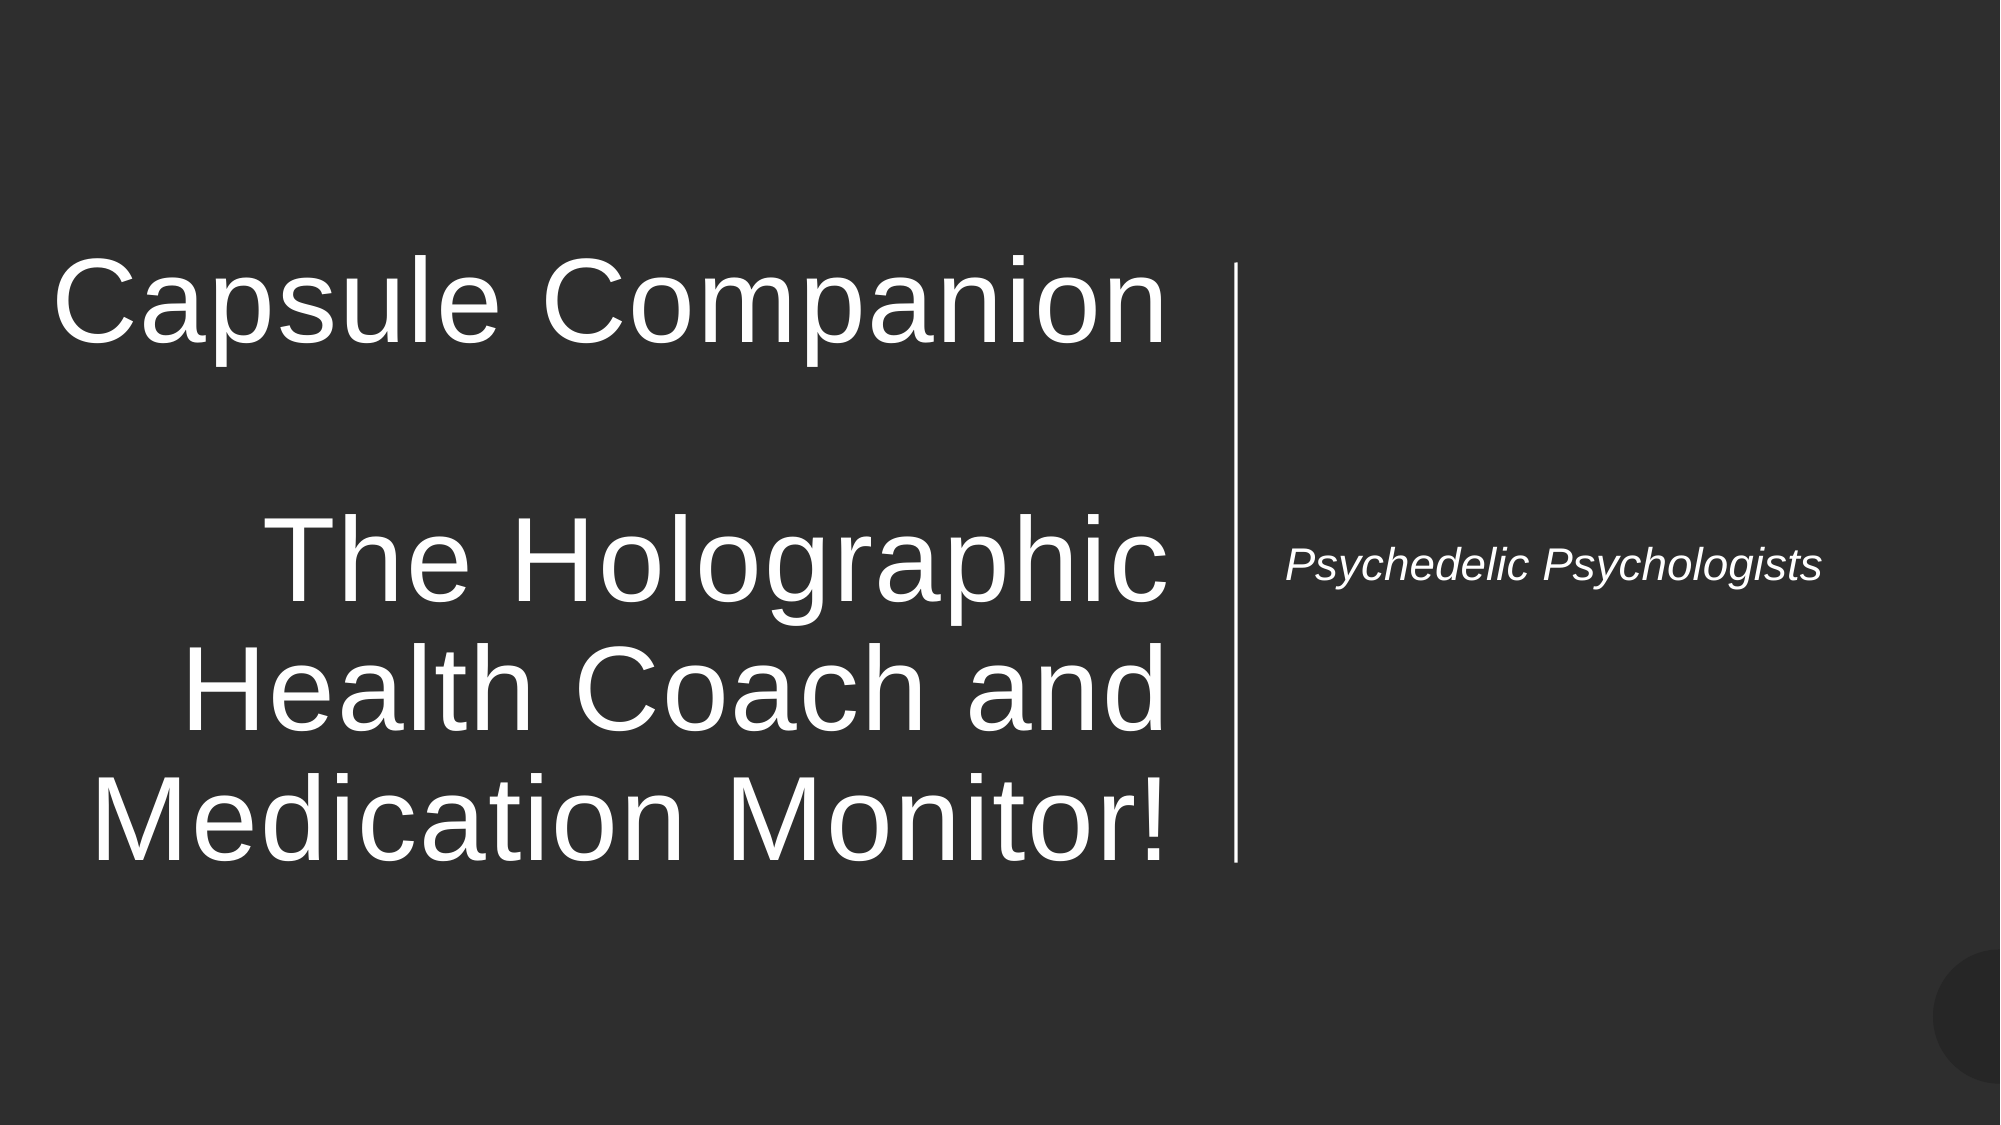

# Capsule Companion The Holographic Health Coach and Medication Monitor!
Psychedelic Psychologists